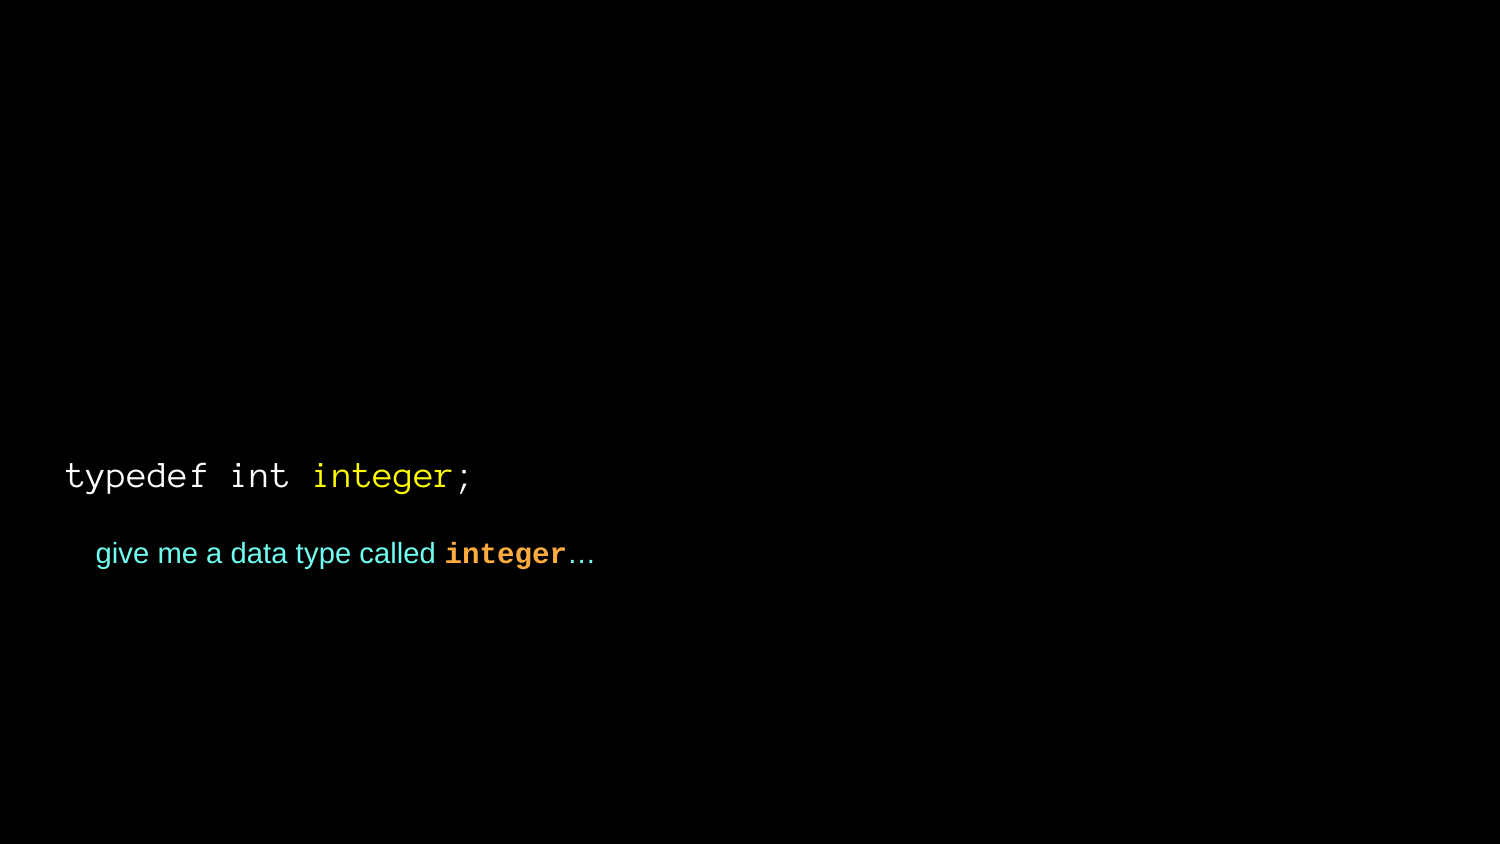

typedef int integer;
give me a data type called integer…